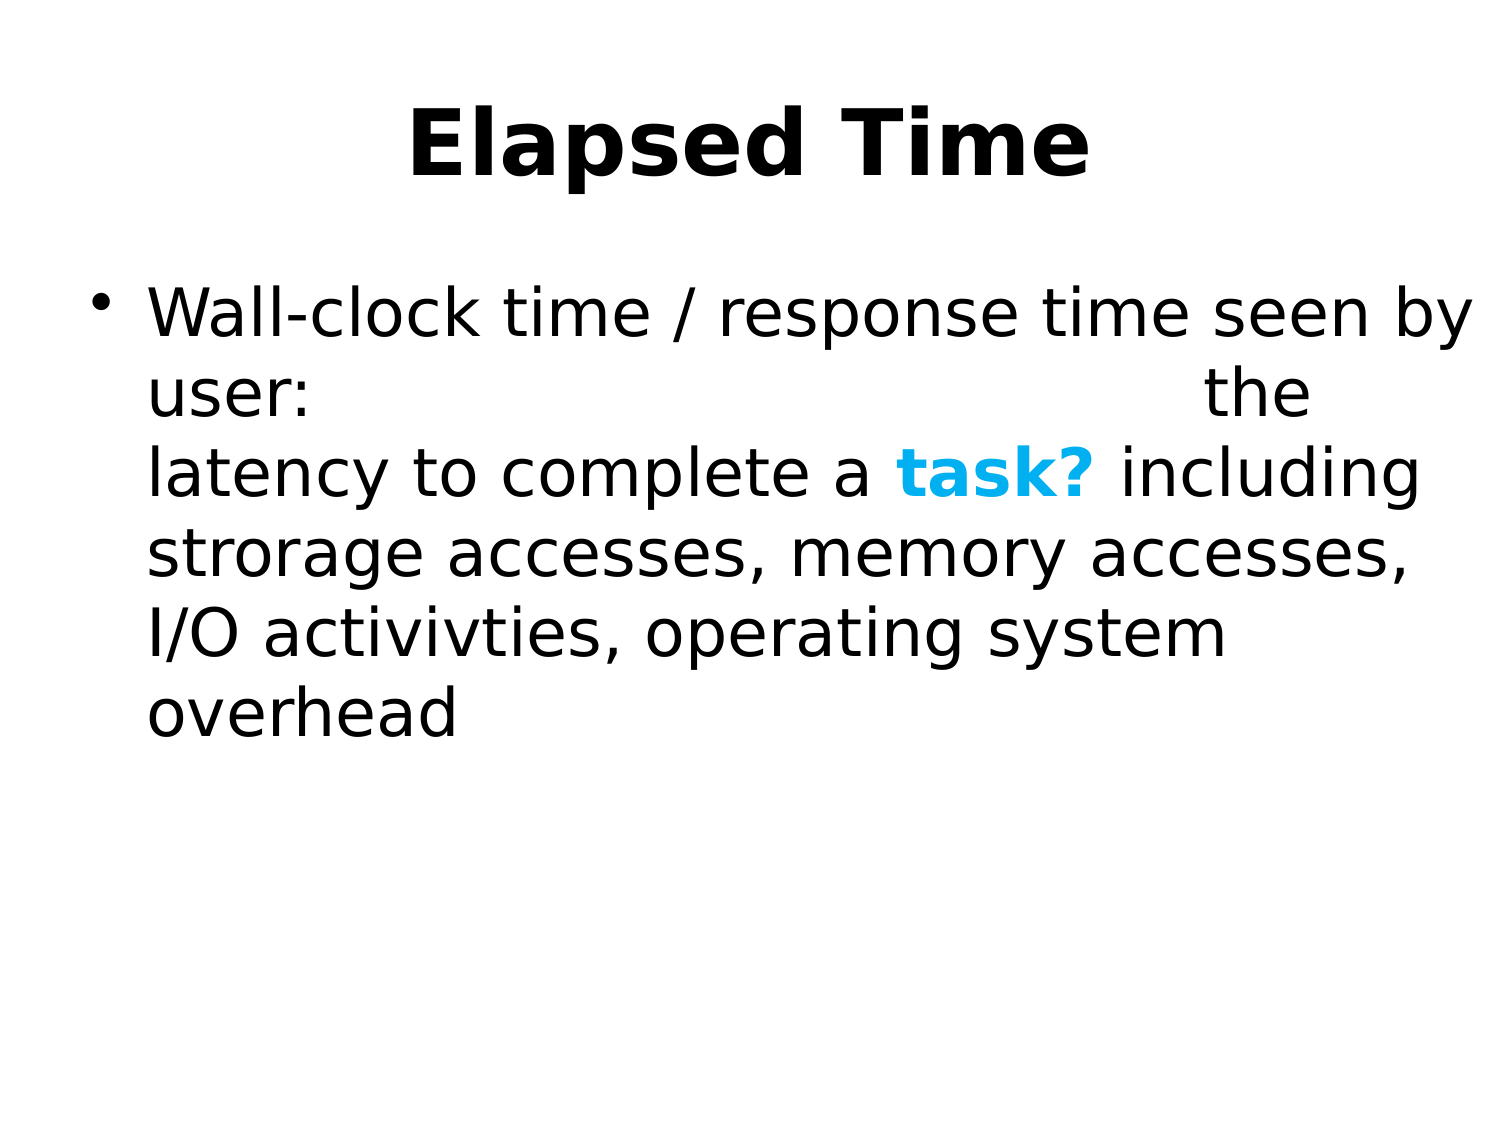

# Elapsed Time
Wall-clock time / response time seen by user:                                          the latency to complete a task? including strorage accesses, memory accesses, I/O activivties, operating system overhead